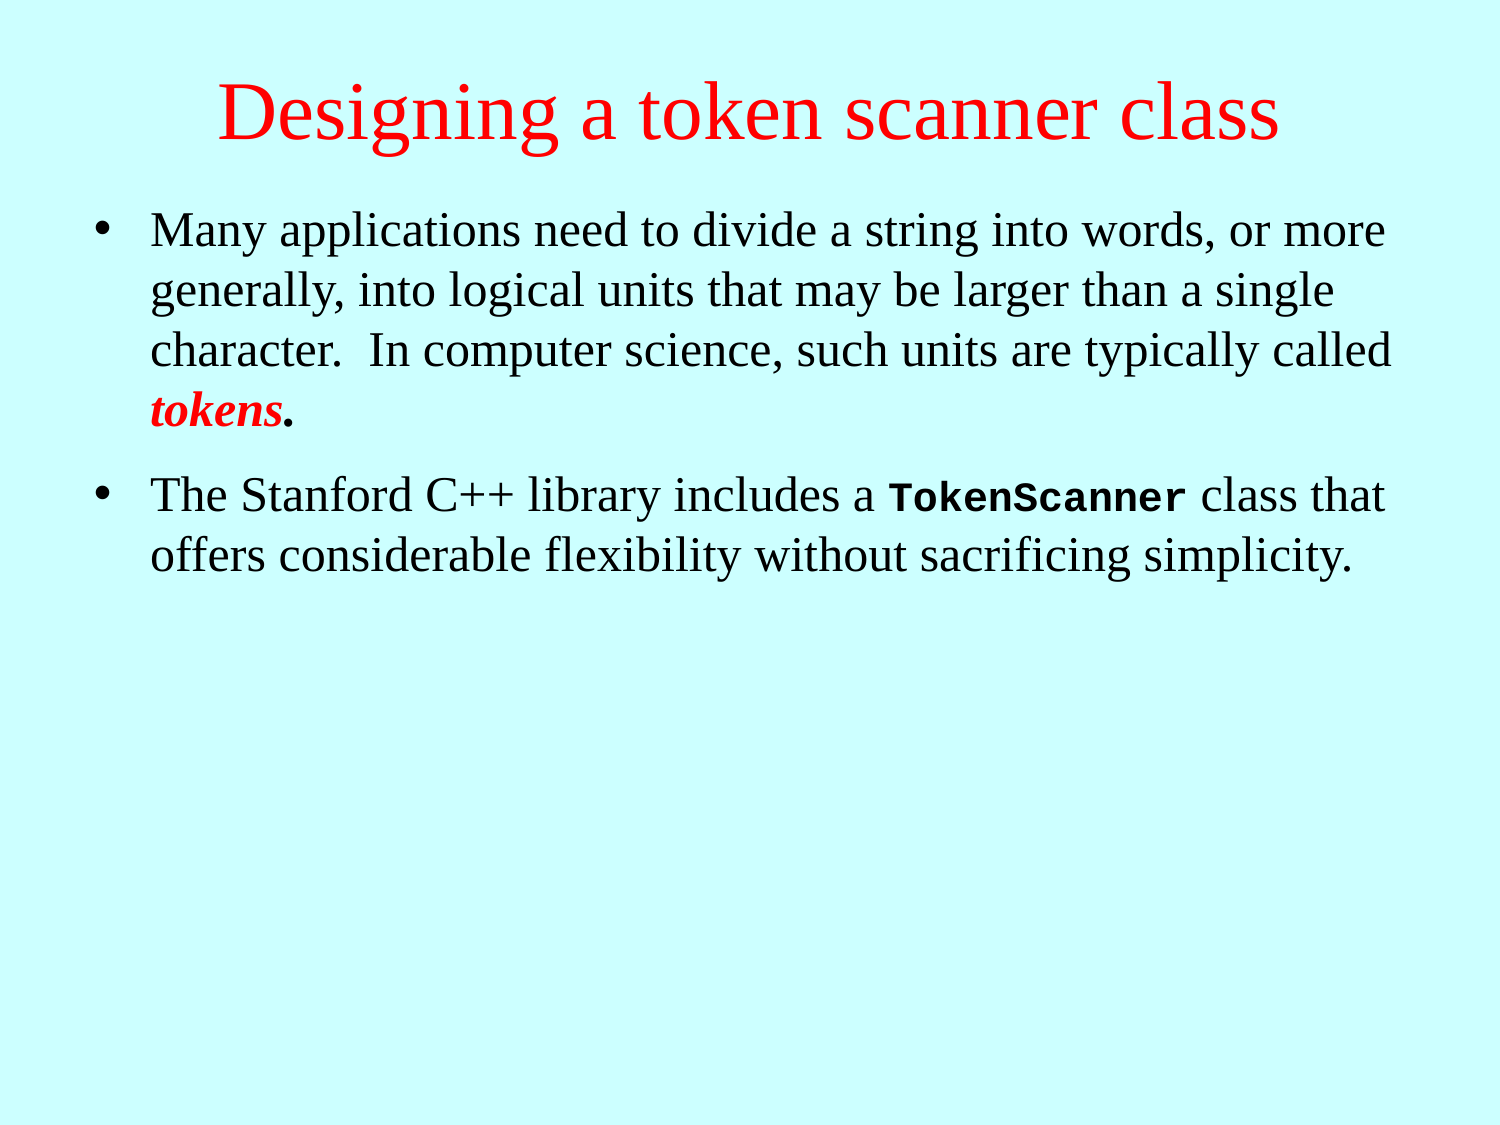

# Designing a token scanner class
Many applications need to divide a string into words, or more generally, into logical units that may be larger than a single character.  In computer science, such units are typically called tokens.
The Stanford C++ library includes a TokenScanner class that offers considerable flexibility without sacrificing simplicity.